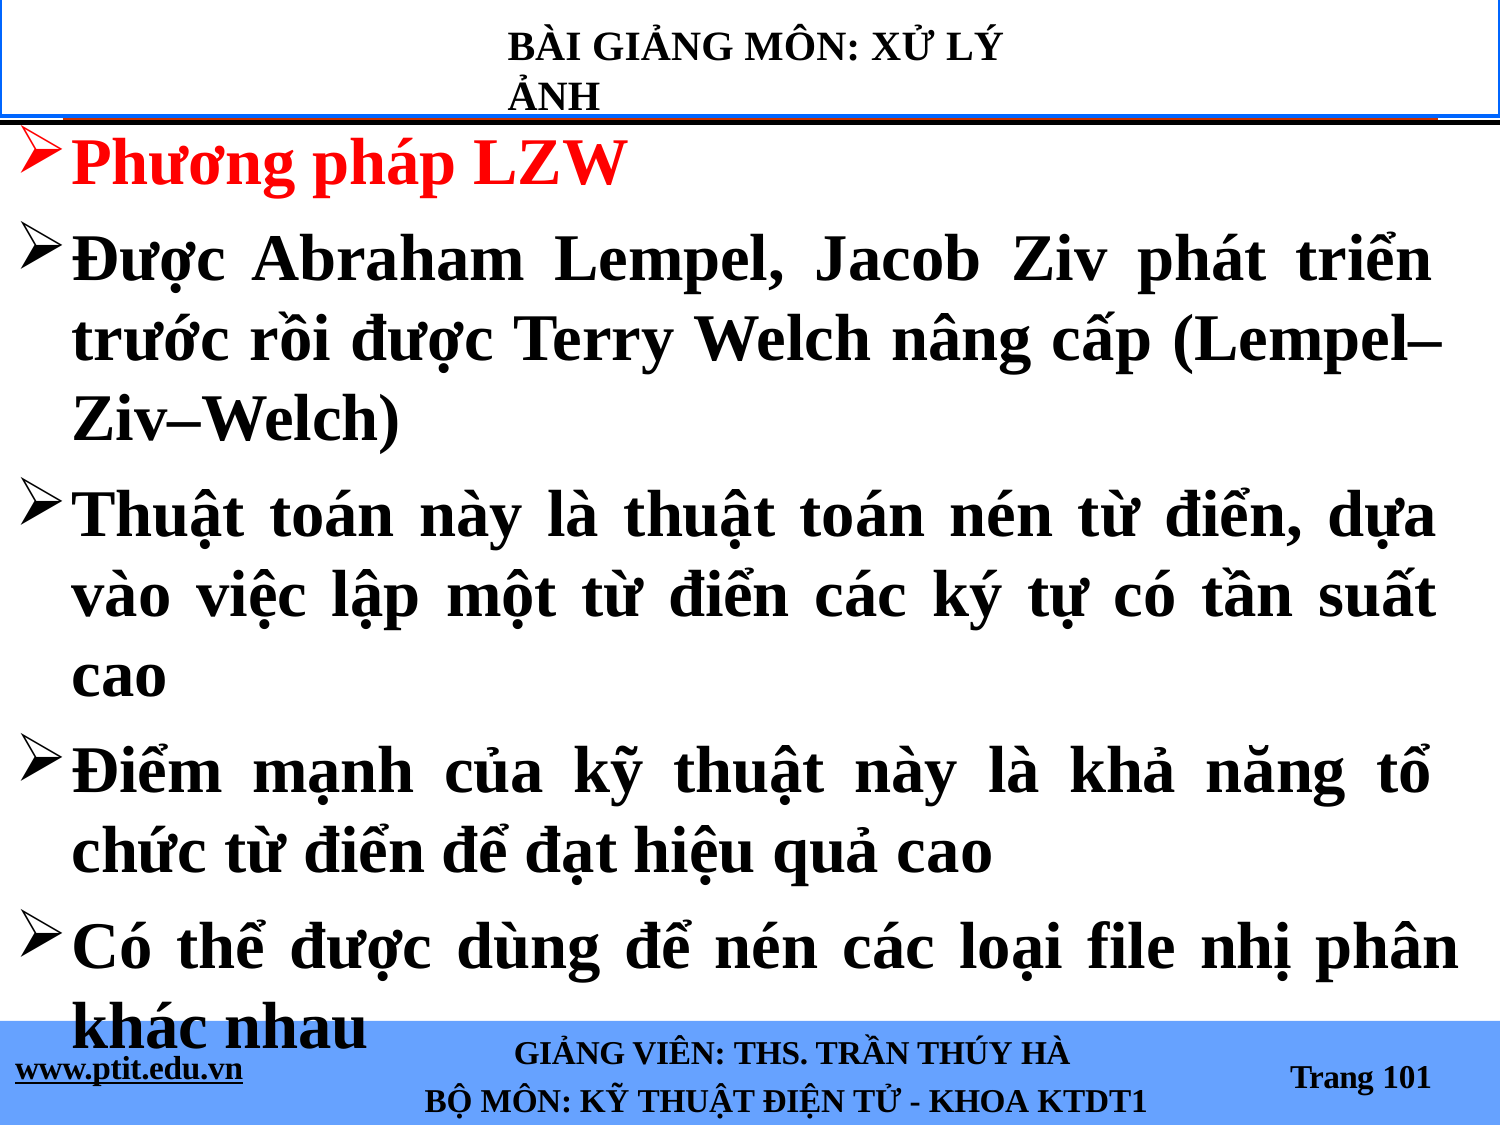

BÀI GIẢNG MÔN: XỬ LÝ ẢNH
Phương pháp LZW
Được Abraham Lempel, Jacob Ziv phát triển  trước rồi được Terry Welch nâng cấp (Lempel–  Ziv–Welch)
Thuật toán này là thuật toán nén từ điển, dựa  vào việc lập một từ điển các ký tự có tần suất  cao
Điểm mạnh của kỹ thuật này là khả năng tổ  chức từ điển để đạt hiệu quả cao
Có thể được dùng để nén các loại file nhị phân
khác nhau

GIẢNG VIÊN: THS. TRẦN THÚY HÀ
www.ptit.edu.vn
Trang 101
BỘ MÔN: KỸ THUẬT ĐIỆN TỬ - KHOA KTDT1